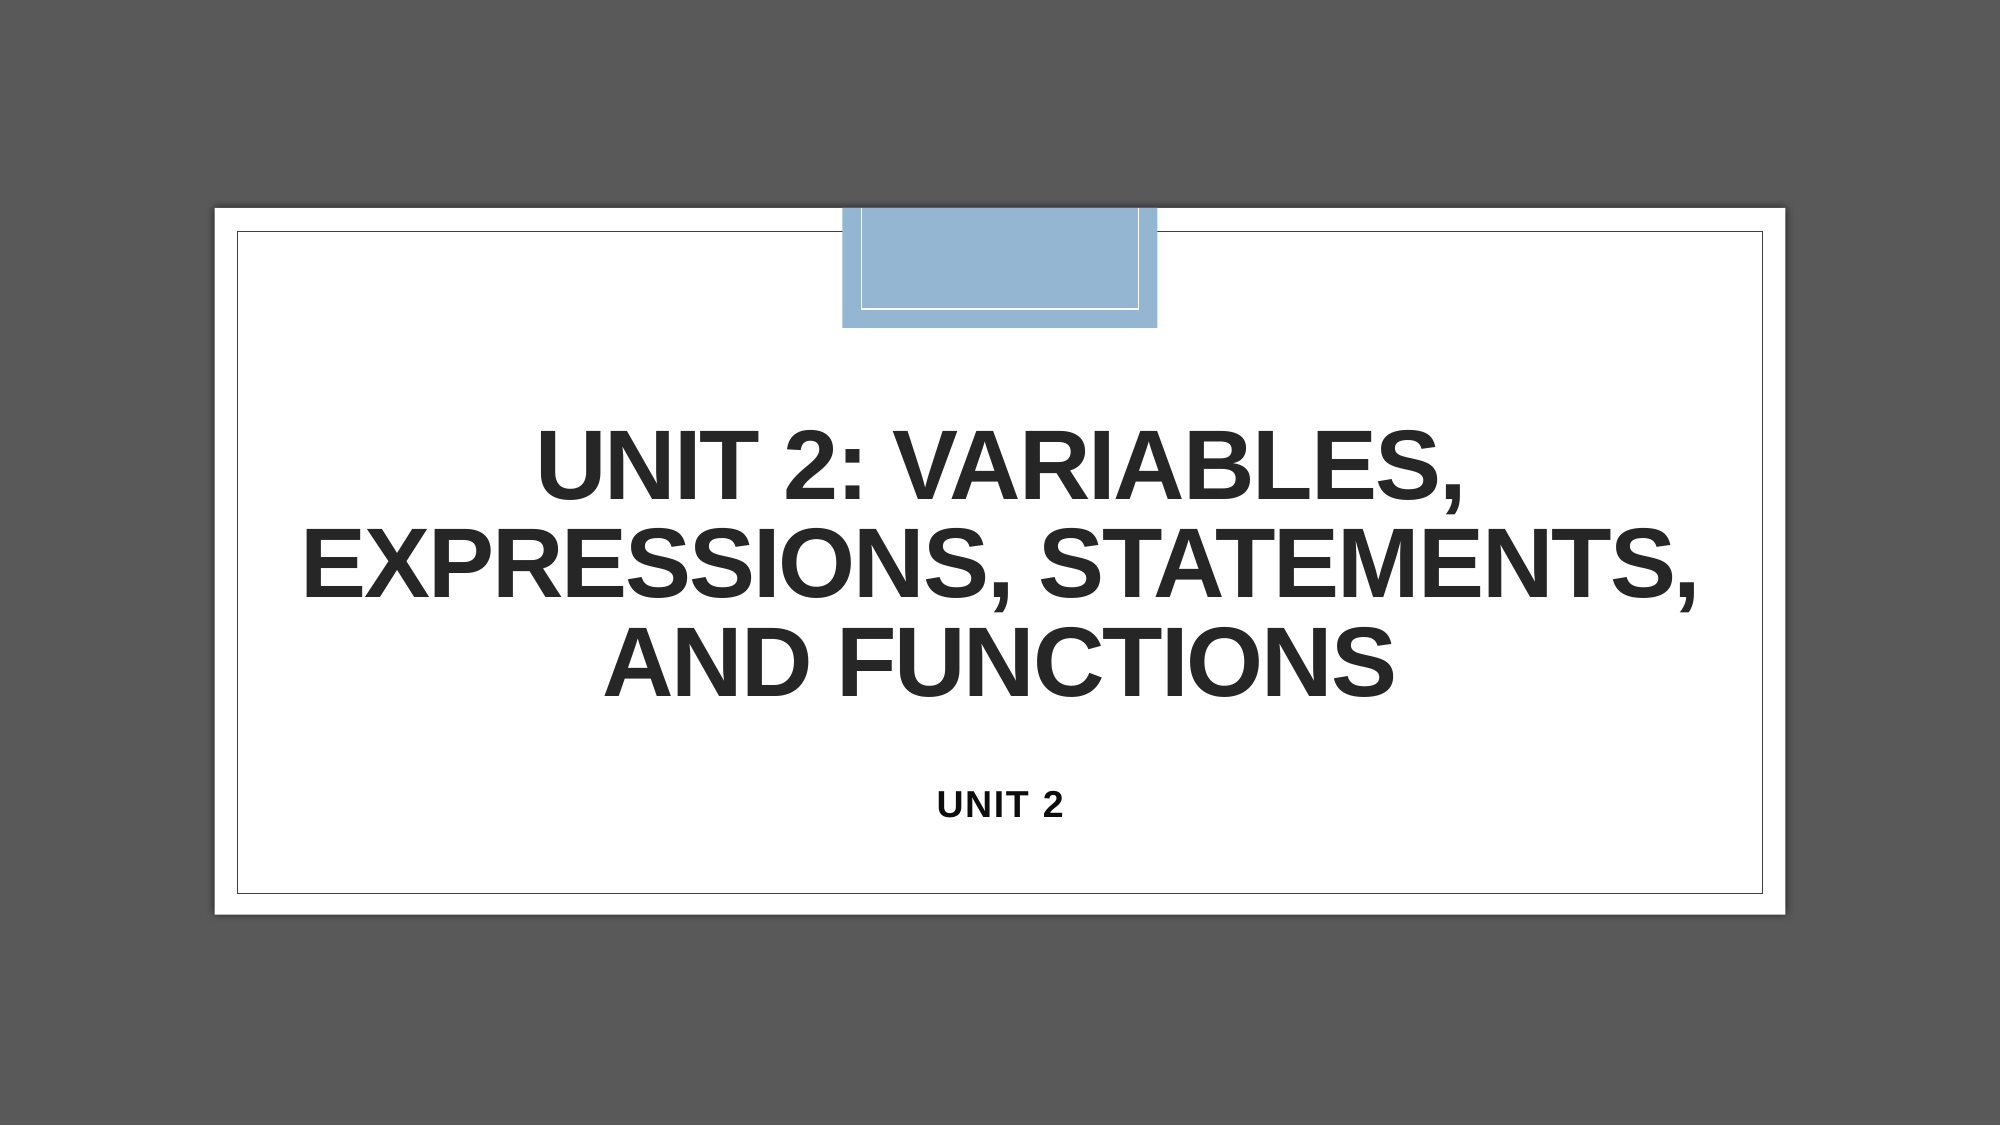

# Unit 2: Variables, Expressions, Statements, and Functions
UNIT 2